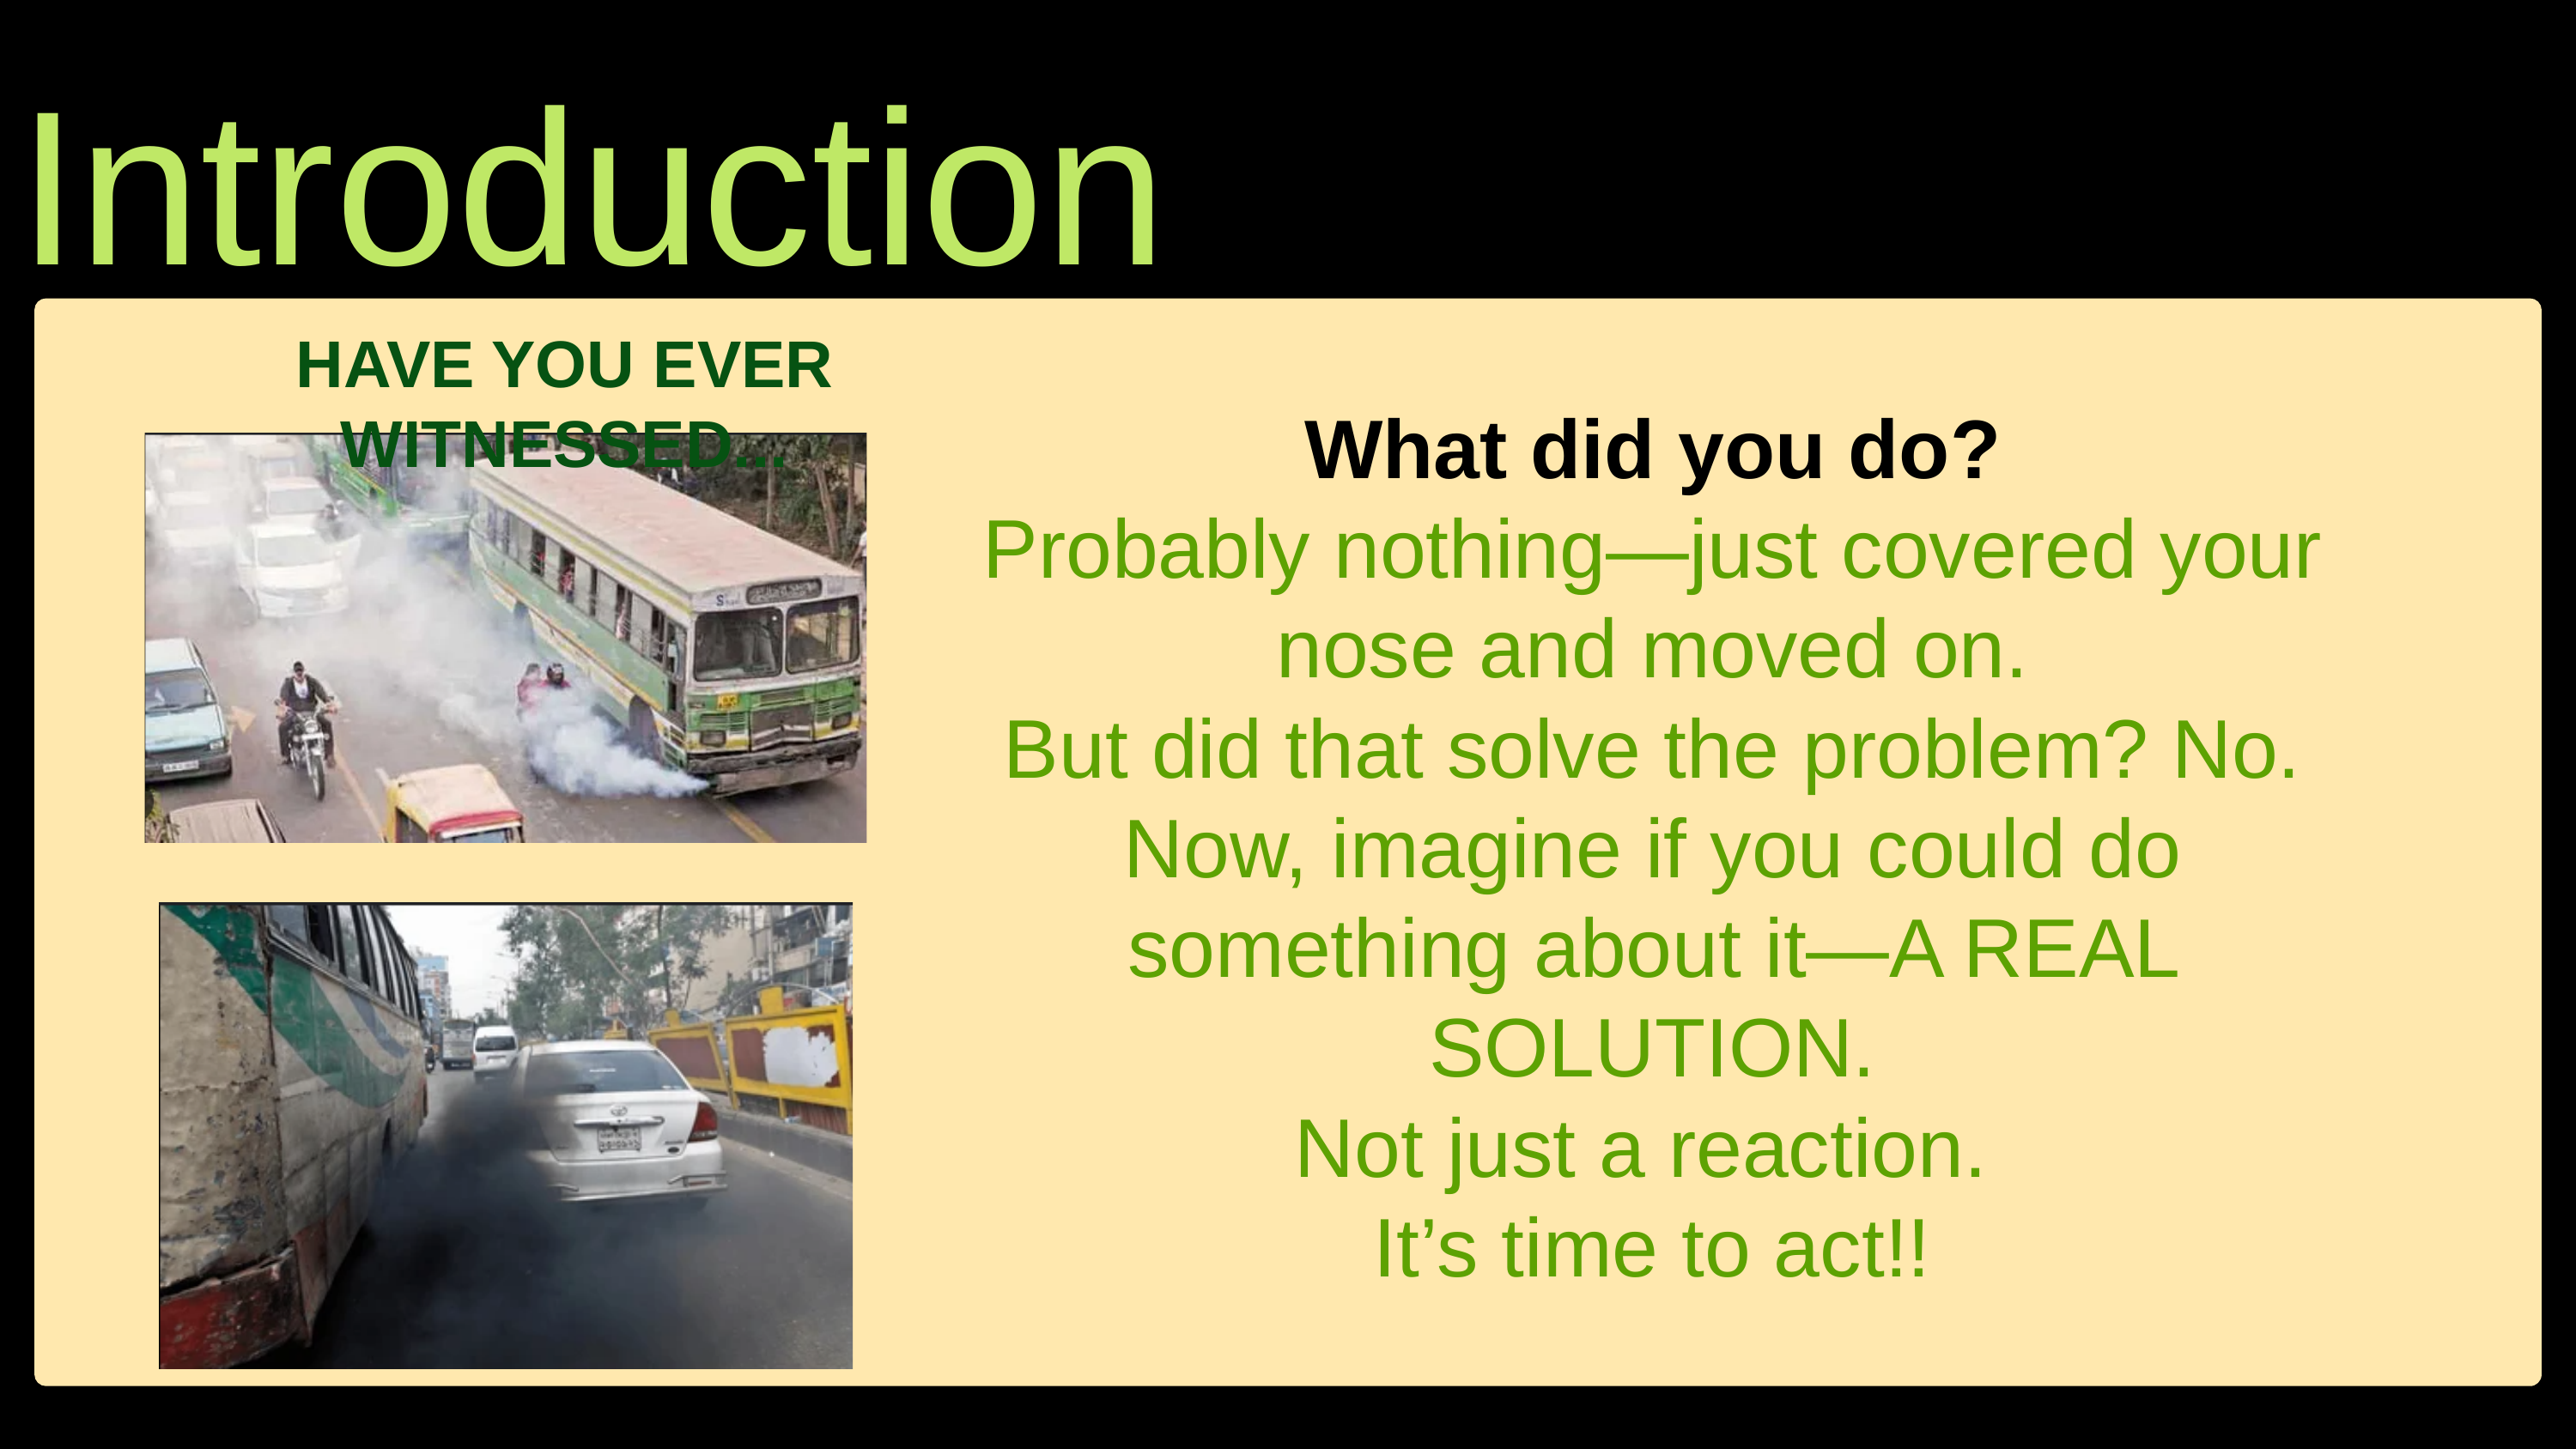

Introduction

HAVE YOU EVER WITNESSED...
What did you do?
Probably nothing—just covered your nose and moved on.
But did that solve the problem? No.
Now, imagine if you could do something about it—A REAL SOLUTION.
Not just a reaction.
It’s time to act!!